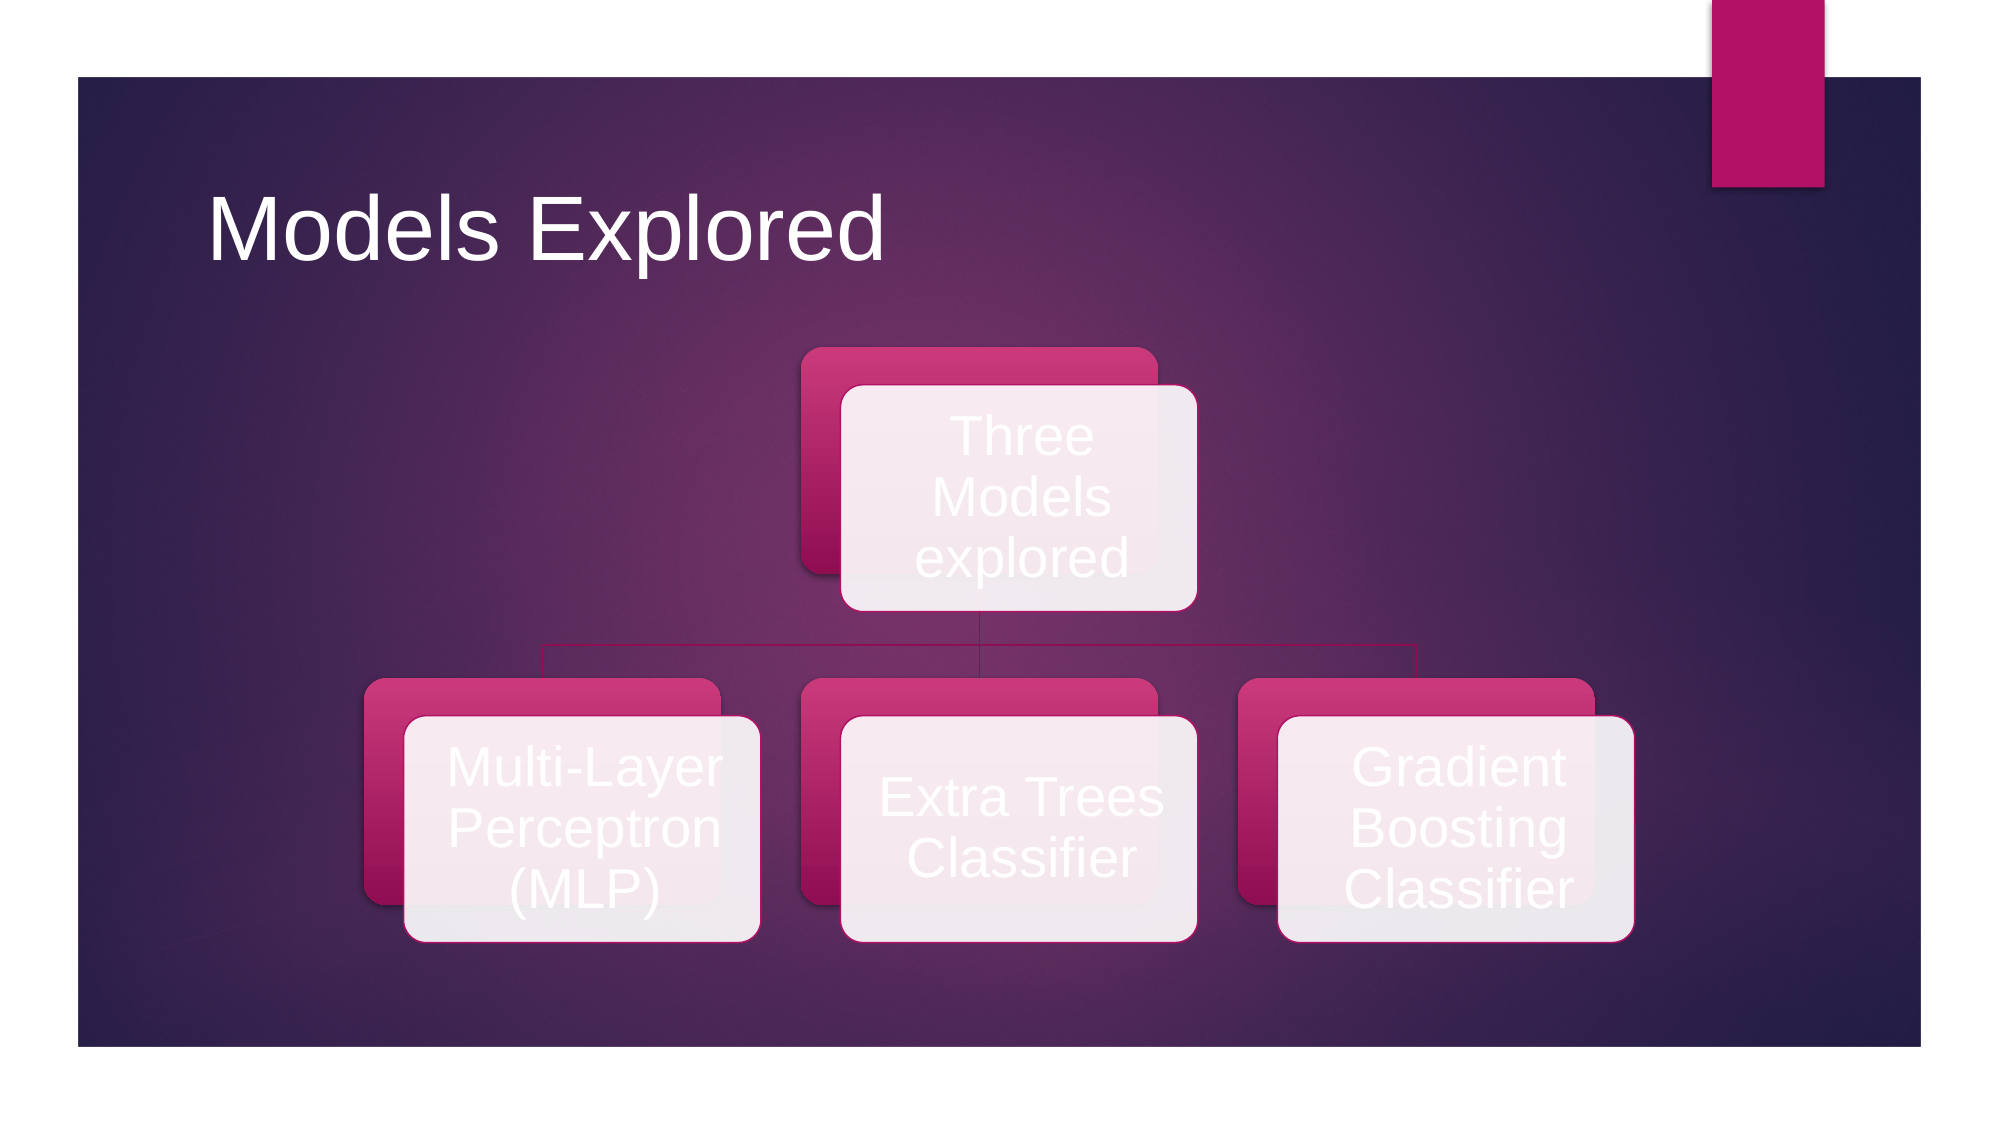

# Models Explored
Three Models explored
Multi-Layer Perceptron (MLP)
Extra Trees Classifier
Gradient Boosting Classifier